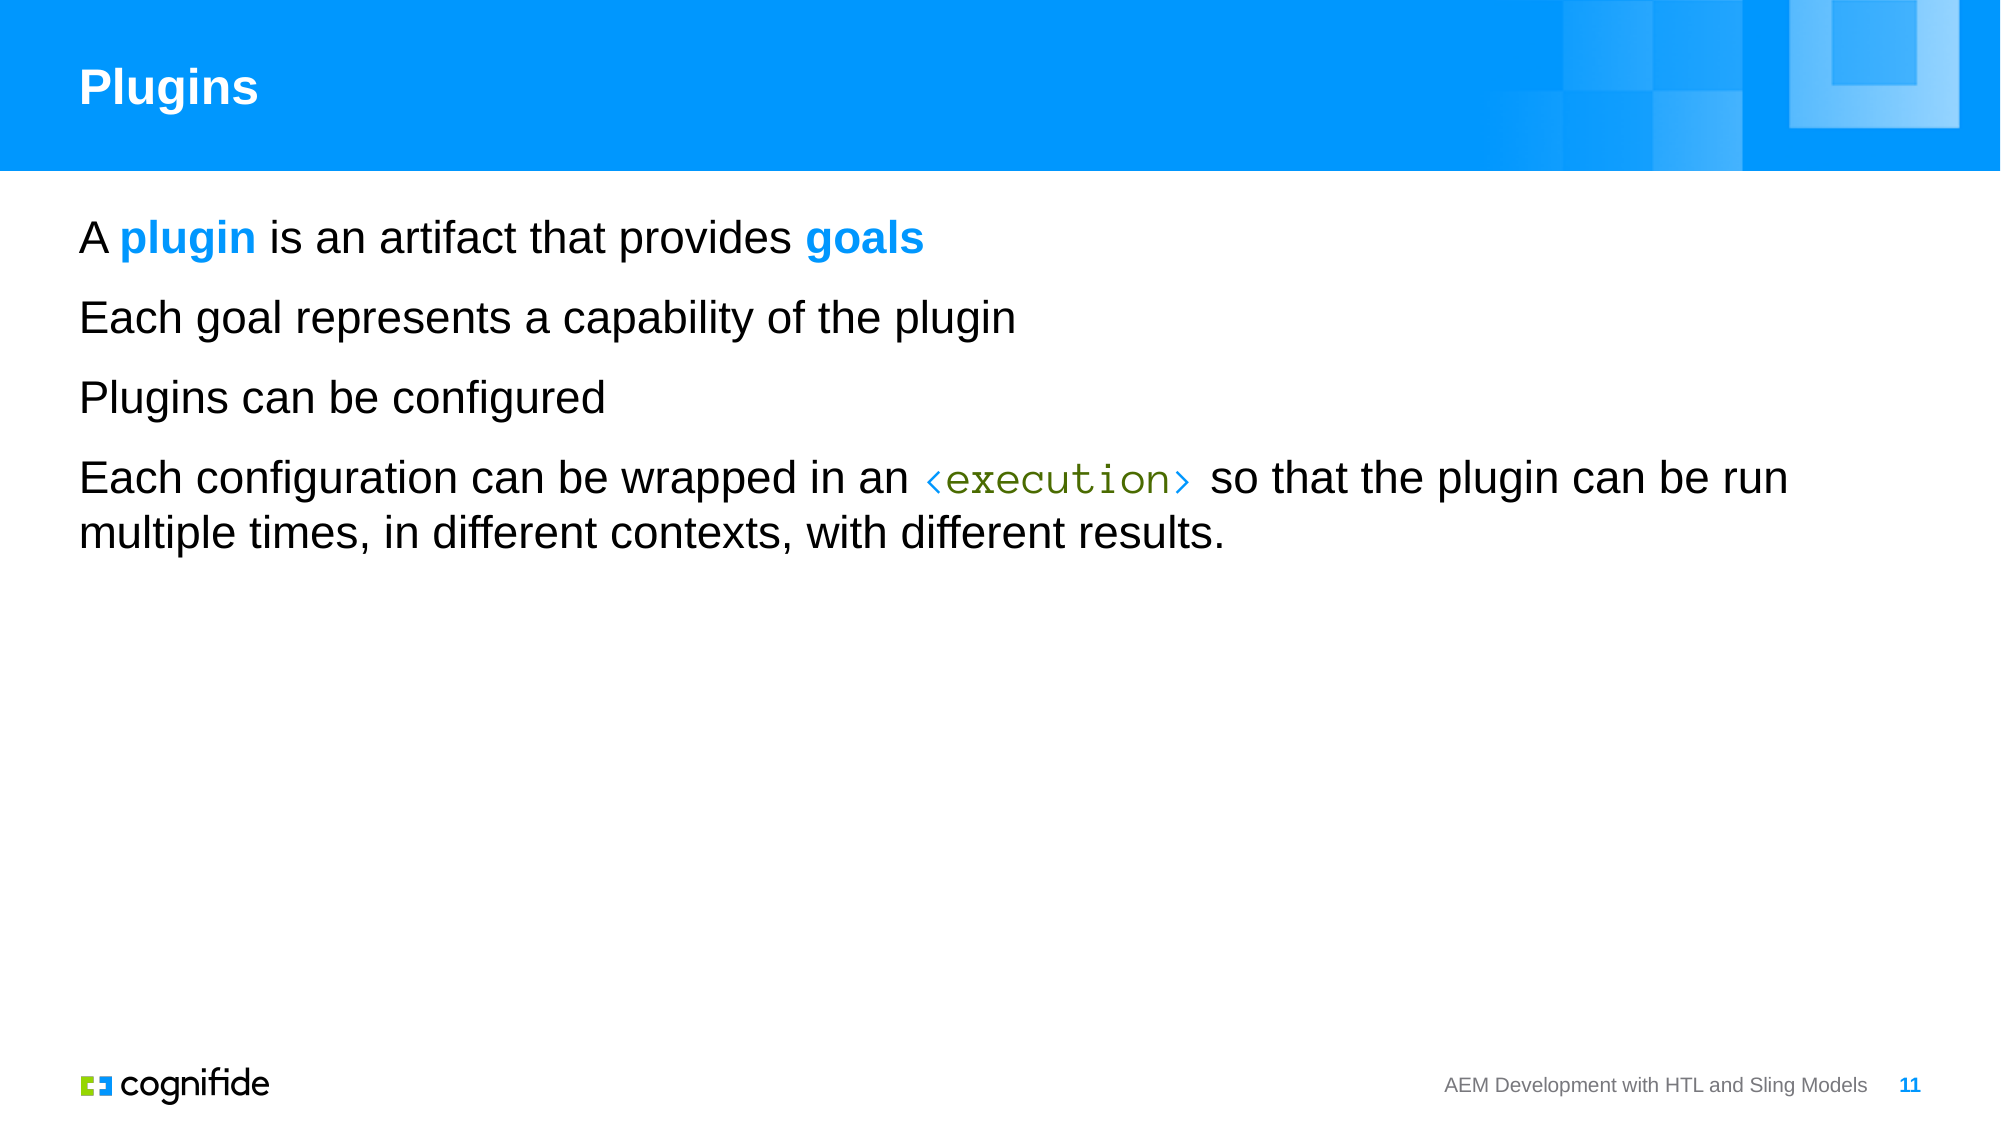

# Plugins
A plugin is an artifact that provides goals
Each goal represents a capability of the plugin
Plugins can be configured
Each configuration can be wrapped in an <execution> so that the plugin can be run multiple times, in different contexts, with different results.
AEM Development with HTL and Sling Models
11